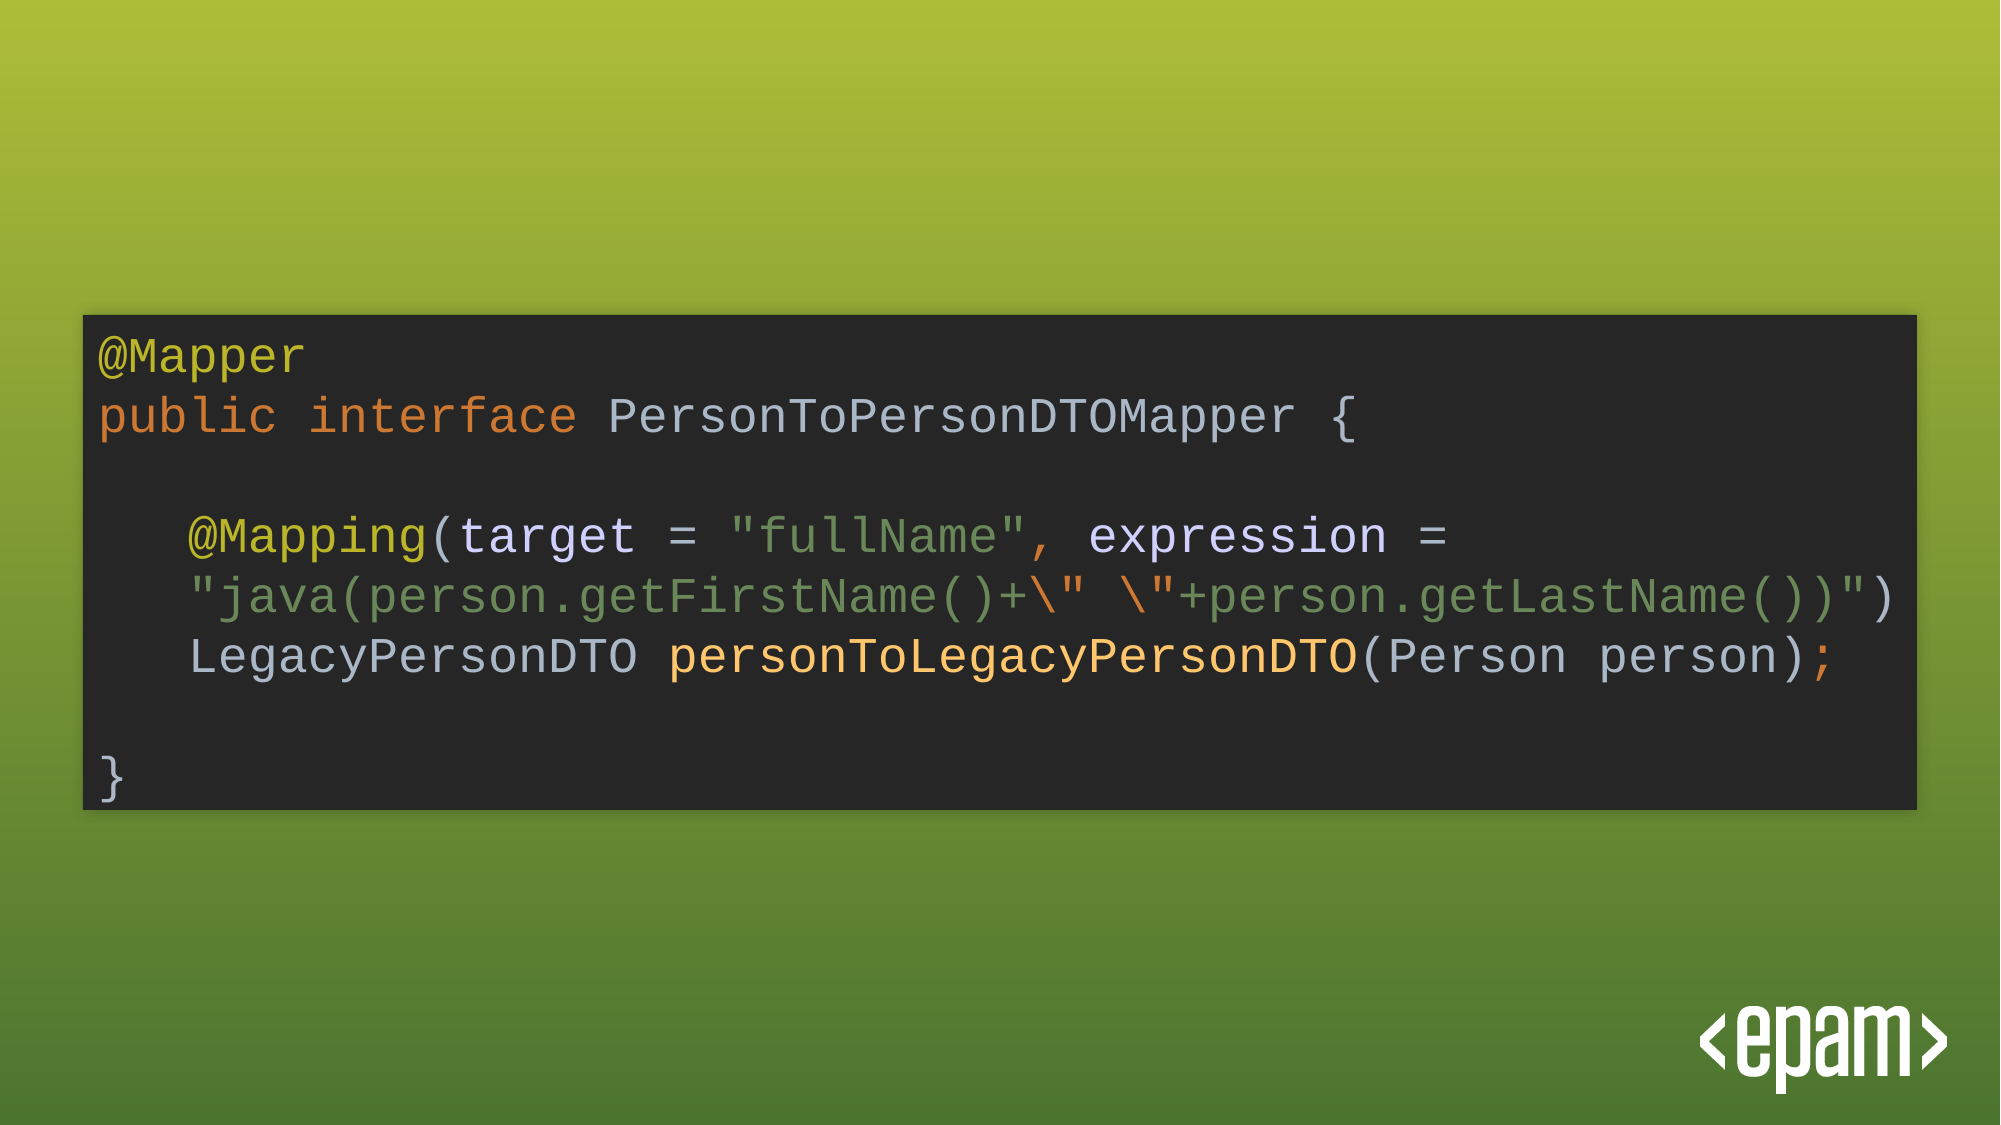

@Mapper
public interface PersonToPersonDTOMapper {
   @Mapping(target = "fullName", expression =
   "java(person.getFirstName()+\" \"+person.getLastName())")
   LegacyPersonDTO personToLegacyPersonDTO(Person person);
}